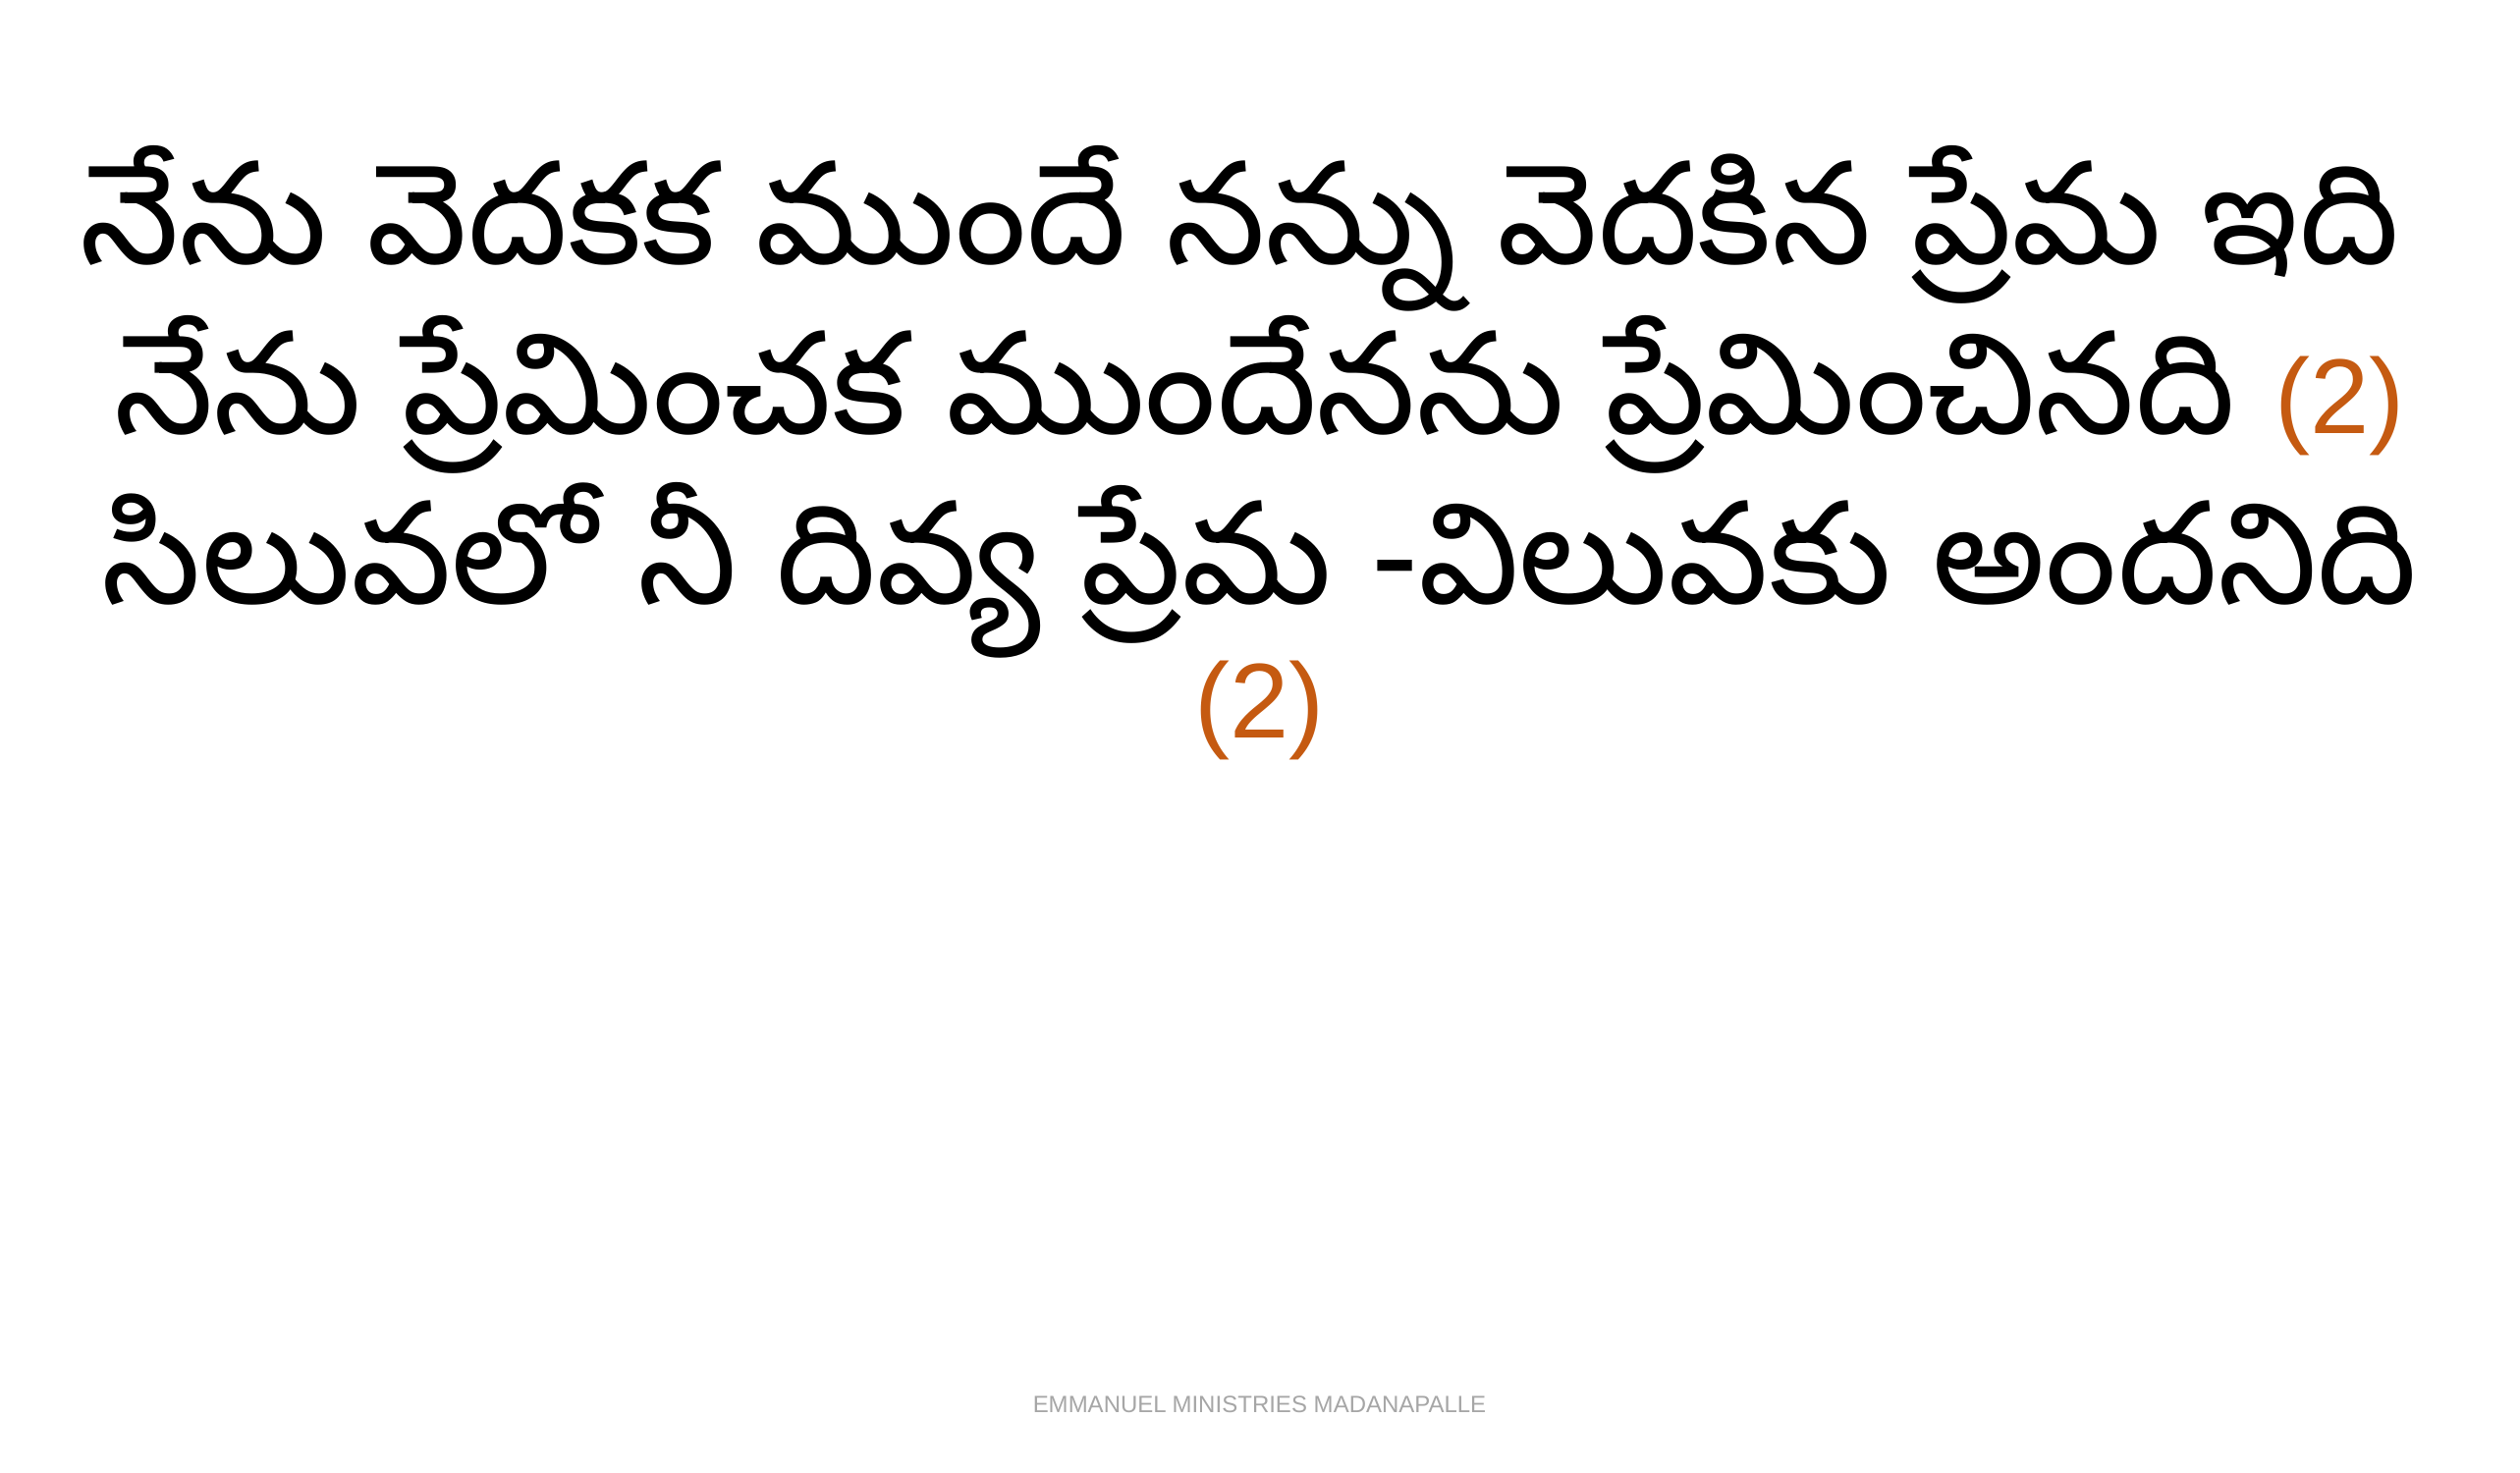

నేను వెదకక ముందే నన్ను వెదకిన ప్రేమ ఇది
నేను ప్రేమించక ముందేనను ప్రేమించినది (2)
సిలువలో నీ దివ్య ప్రేమ -విలువకు అందనిది (2)